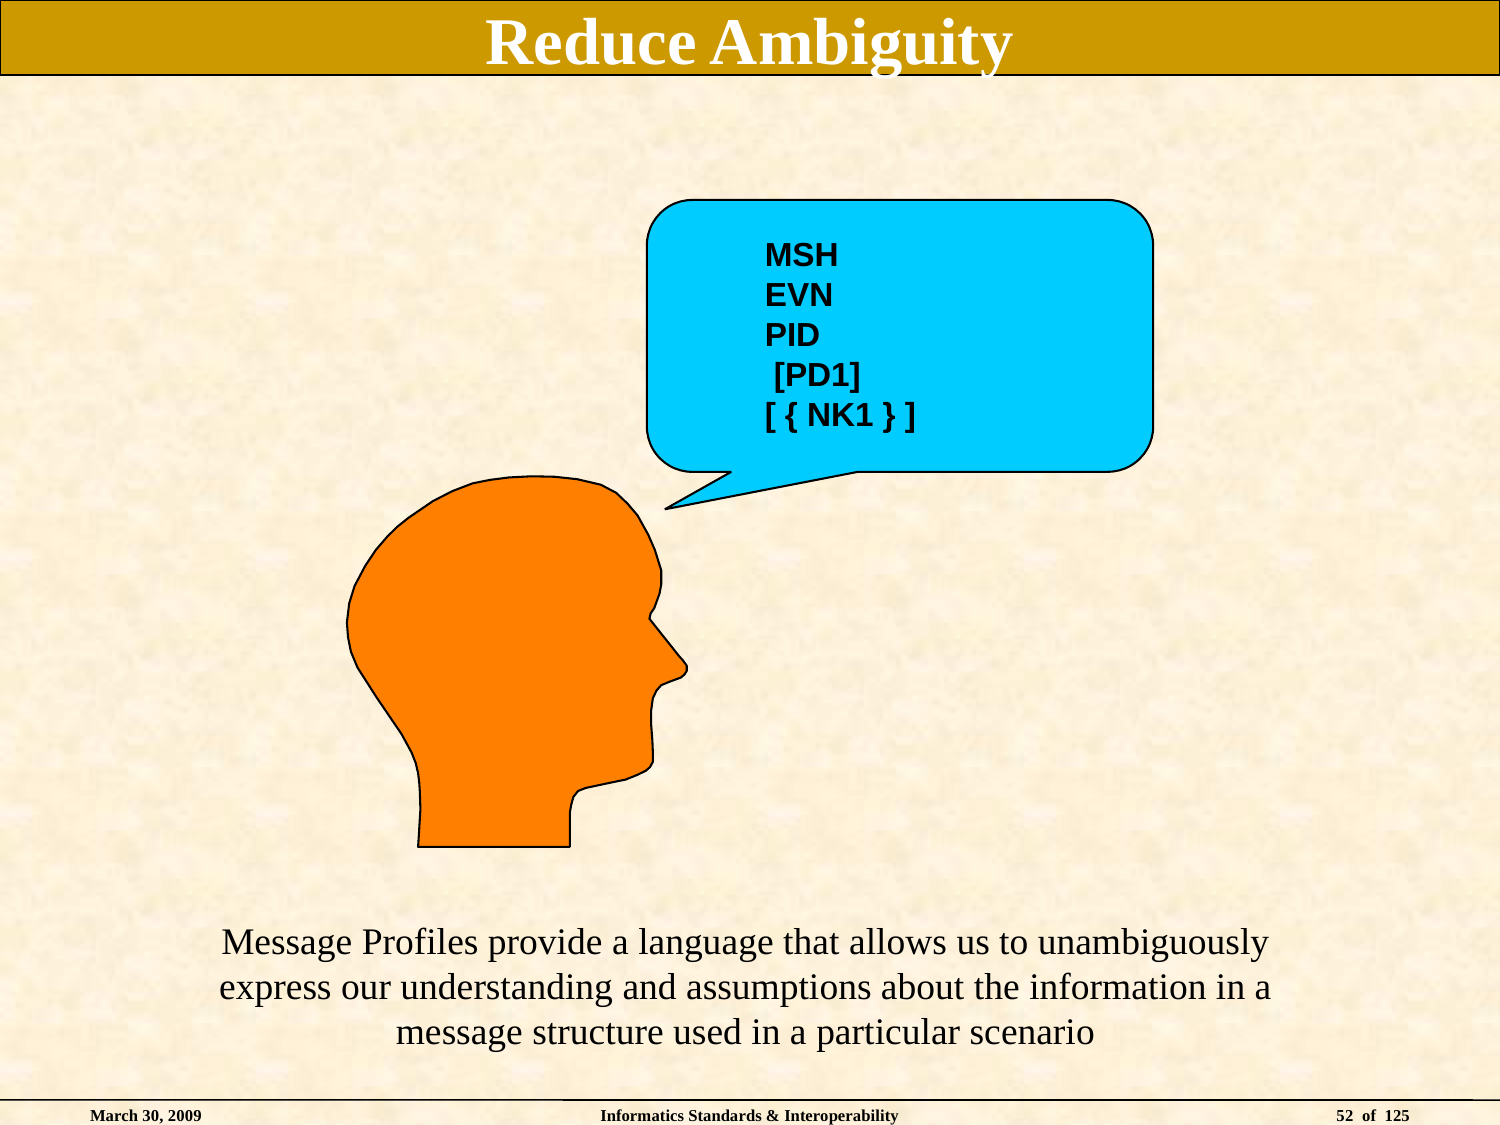

# Reduce Ambiguity

MSH
EVN
PID
 [PD1]
[ { NK1 } ]

Message Profiles provide a language that allows us to unambiguously express our understanding and assumptions about the information in a message structure used in a particular scenario
March 30, 2009
Informatics Standards & Interoperability
52  of  125